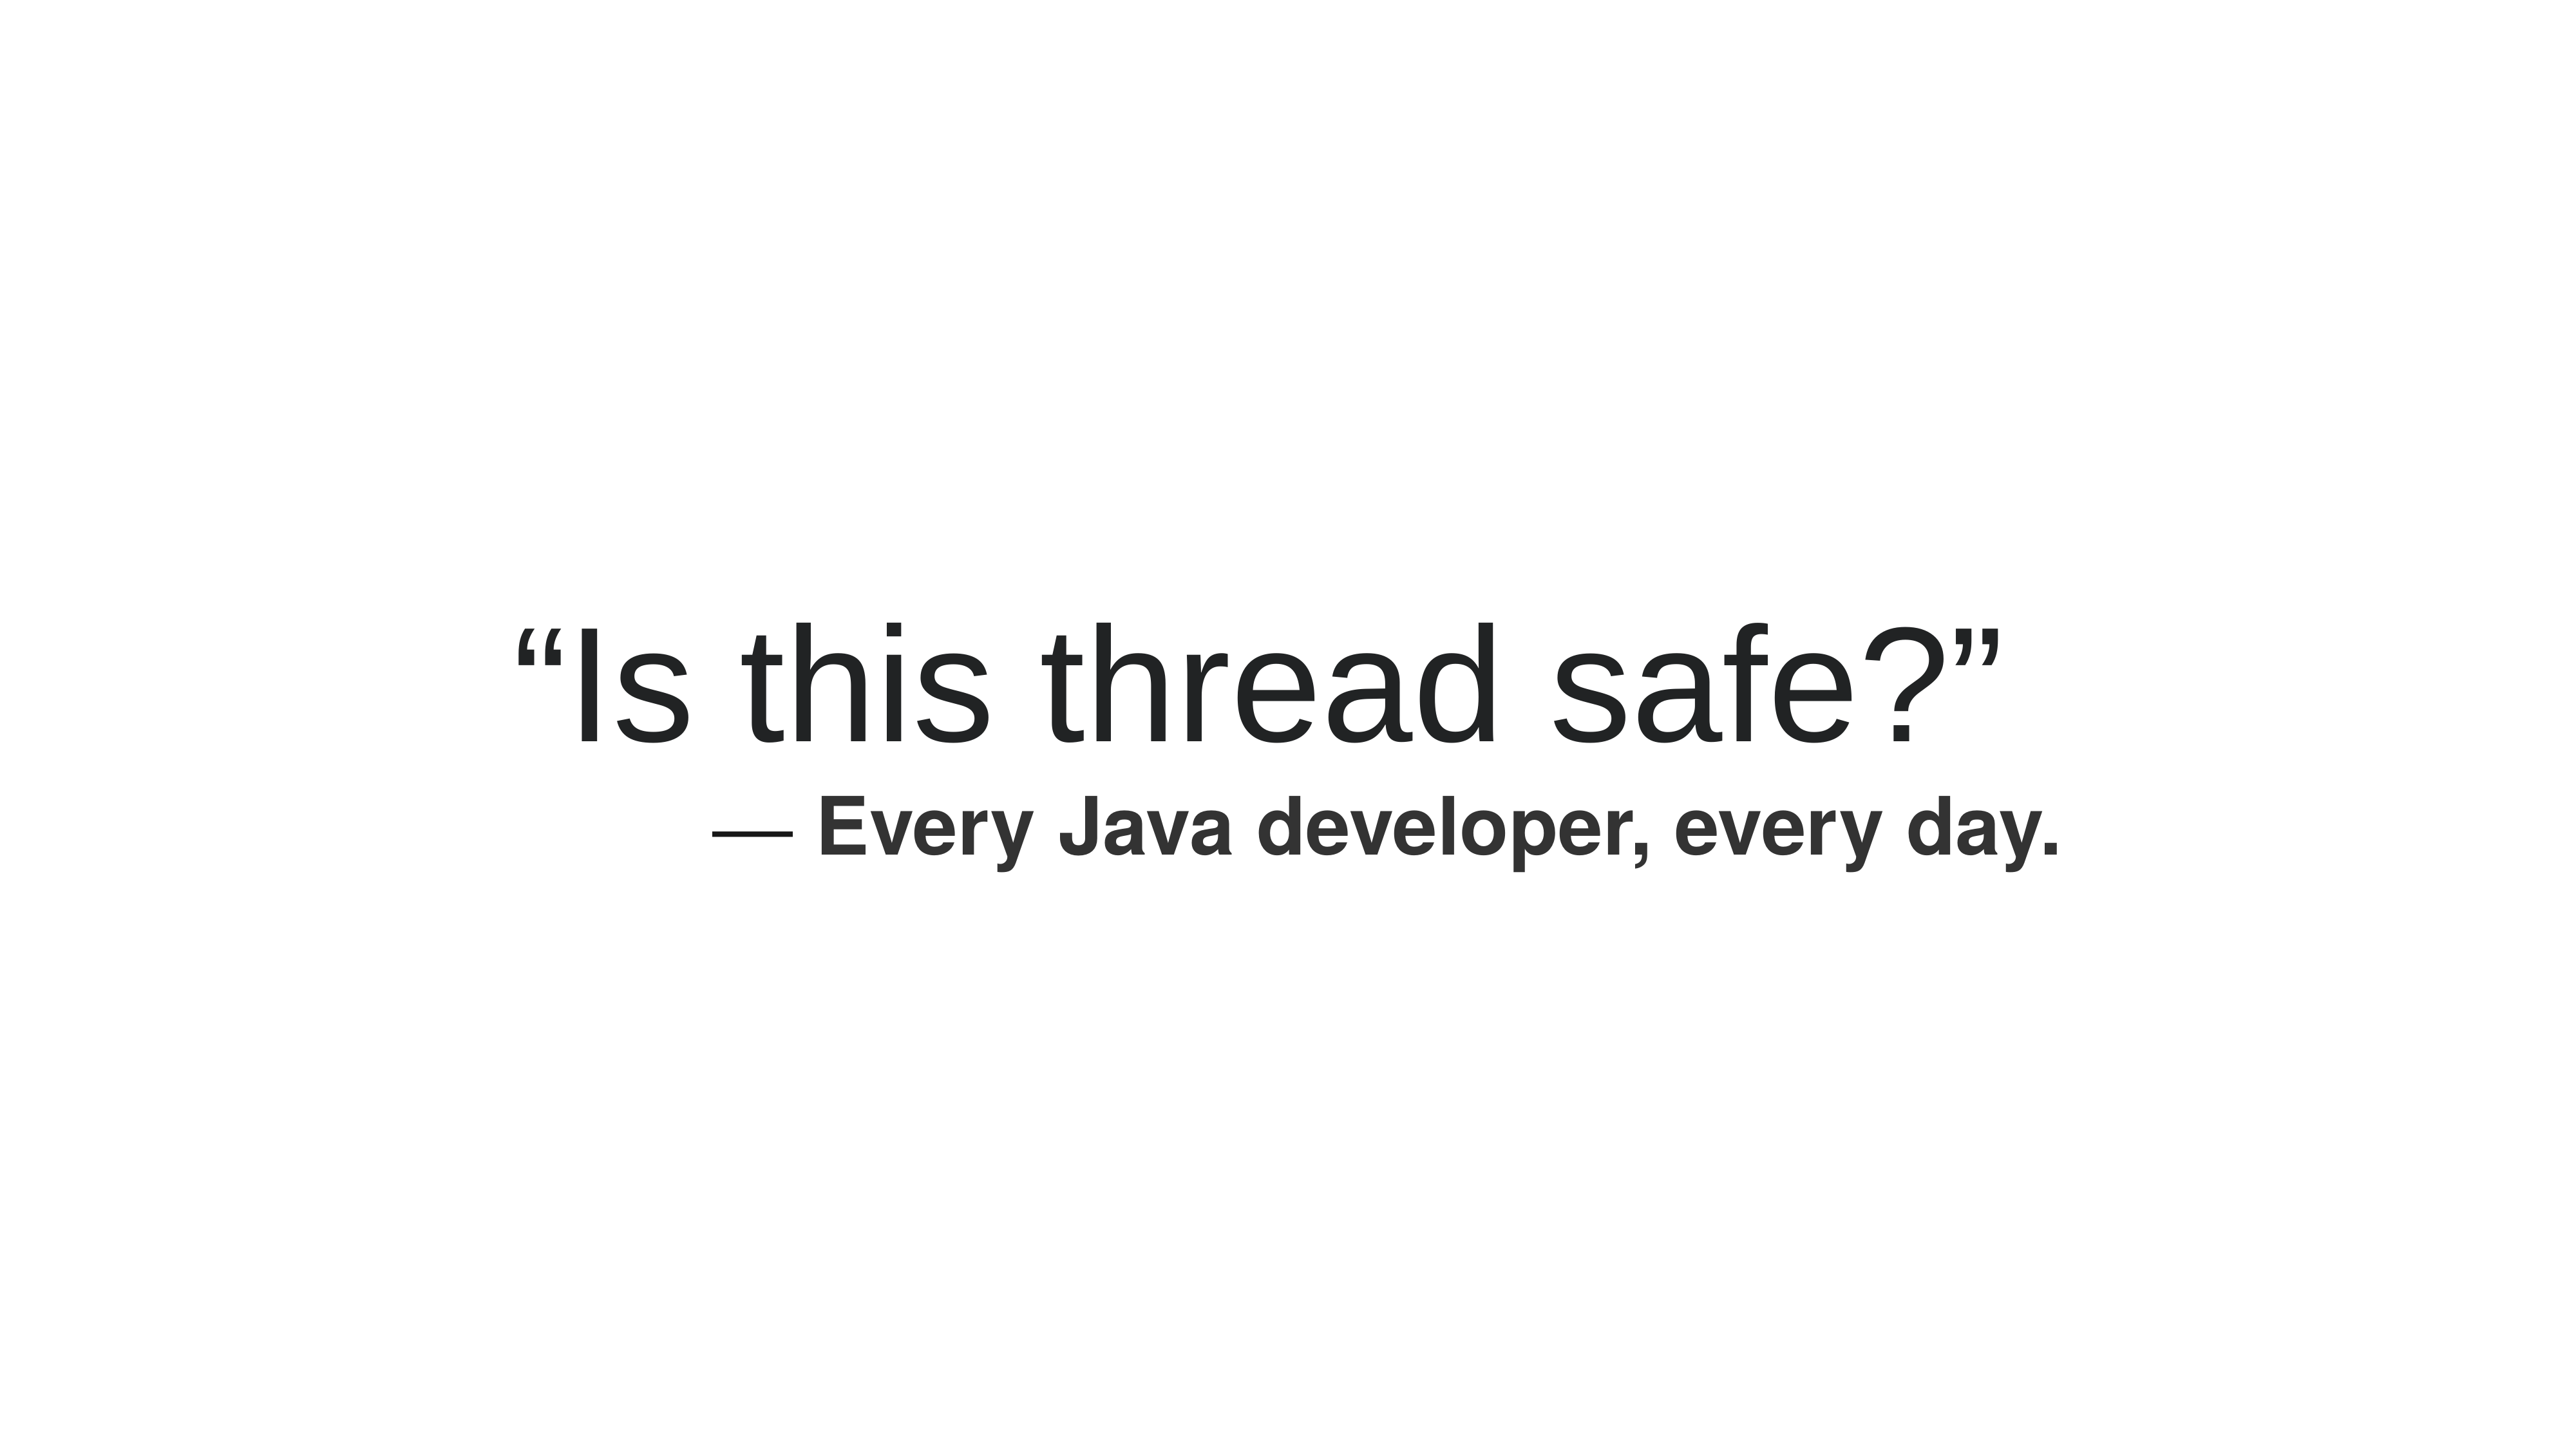

“Is this thread safe?”
― Every Java developer, every day.